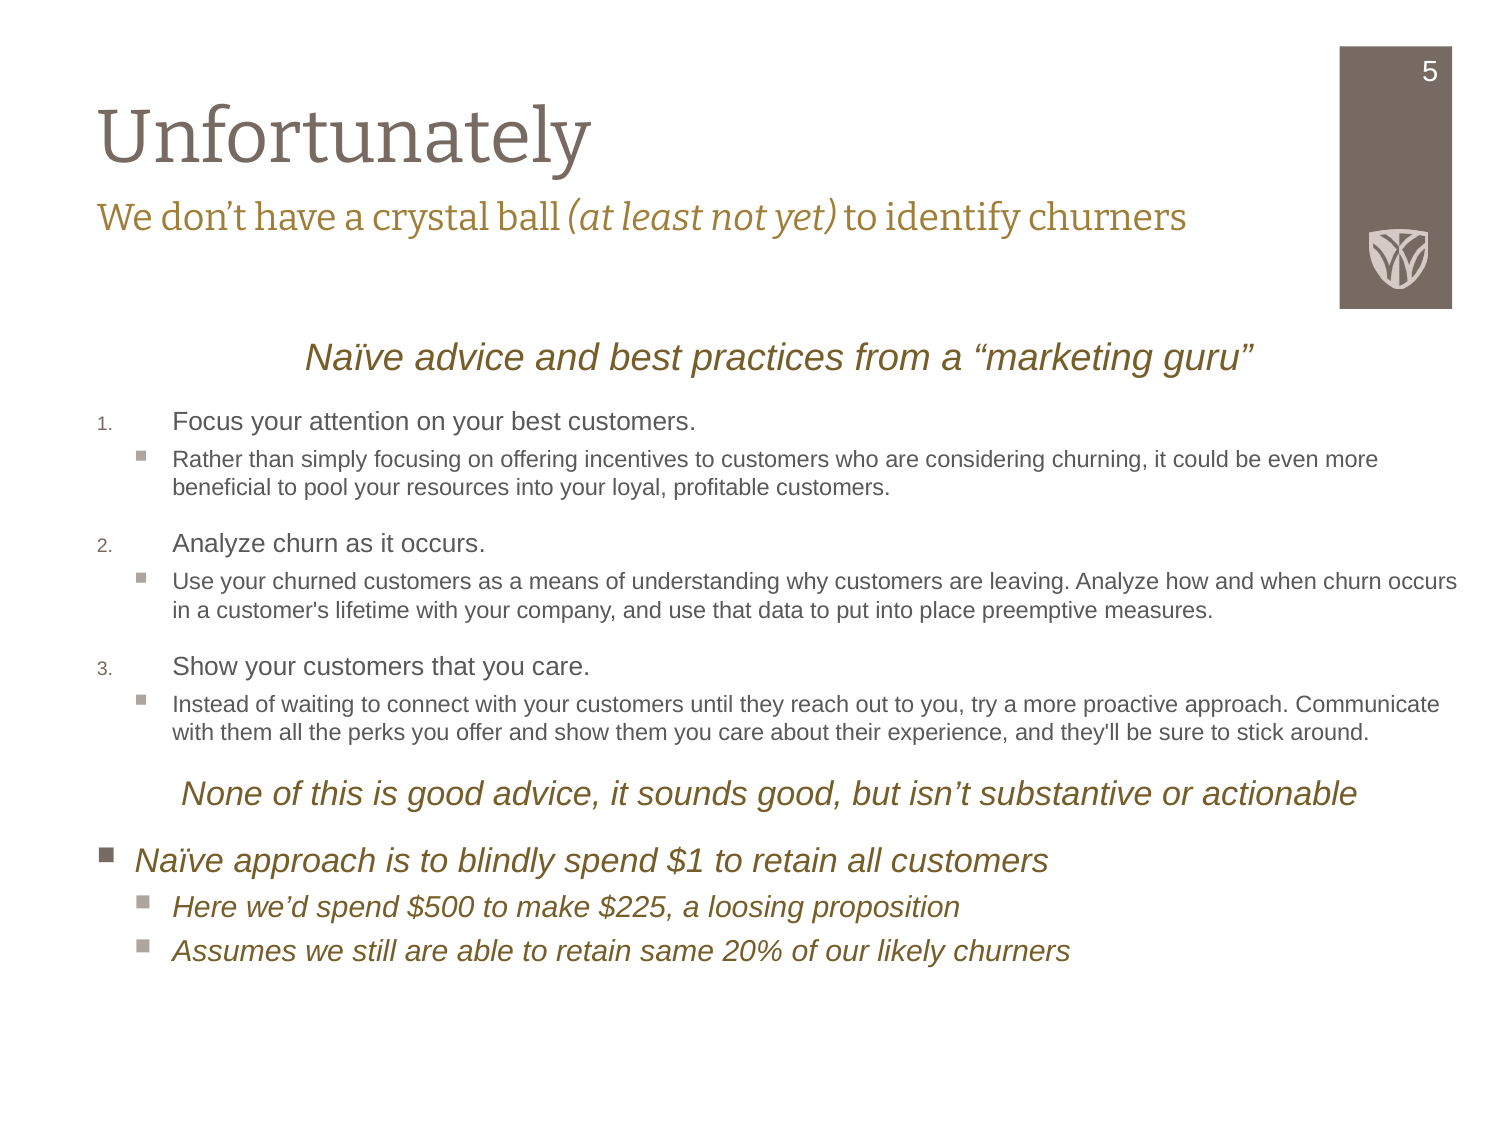

# Unfortunately
5
We don’t have a crystal ball (at least not yet) to identify churners
Naïve advice and best practices from a “marketing guru”
Focus your attention on your best customers.
Rather than simply focusing on offering incentives to customers who are considering churning, it could be even more beneficial to pool your resources into your loyal, profitable customers.
Analyze churn as it occurs.
Use your churned customers as a means of understanding why customers are leaving. Analyze how and when churn occurs in a customer's lifetime with your company, and use that data to put into place preemptive measures.
Show your customers that you care.
Instead of waiting to connect with your customers until they reach out to you, try a more proactive approach. Communicate with them all the perks you offer and show them you care about their experience, and they'll be sure to stick around.
None of this is good advice, it sounds good, but isn’t substantive or actionable
Naïve approach is to blindly spend $1 to retain all customers
Here we’d spend $500 to make $225, a loosing proposition
Assumes we still are able to retain same 20% of our likely churners